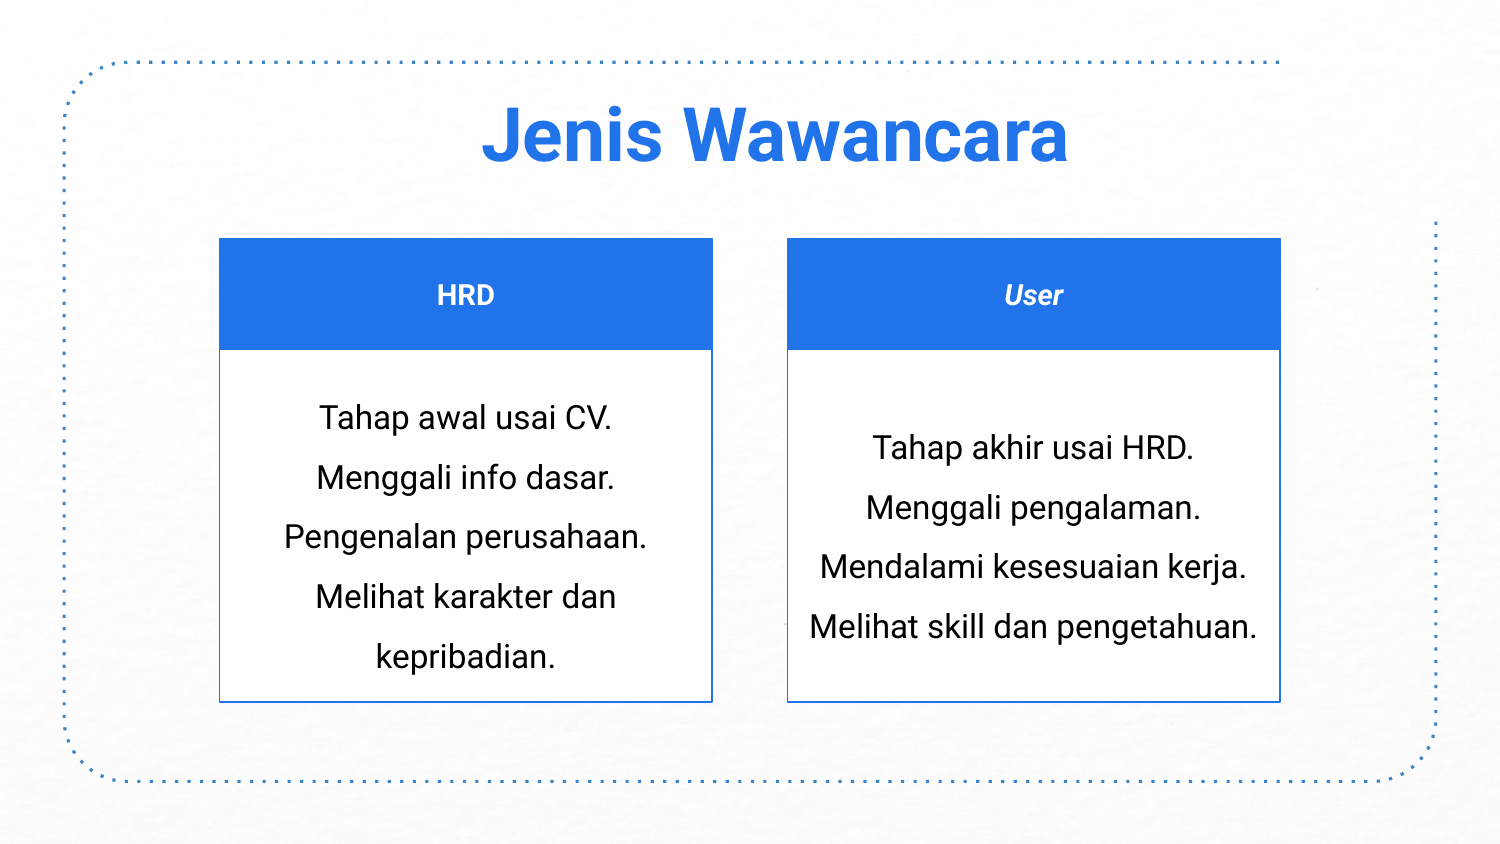

Jenis Wawancara
HRD
User
Tahap awal usai CV.
Menggali info dasar.
Pengenalan perusahaan.
Melihat karakter dan kepribadian.
Tahap akhir usai HRD.
Menggali pengalaman.
Mendalami kesesuaian kerja.
Melihat skill dan pengetahuan.